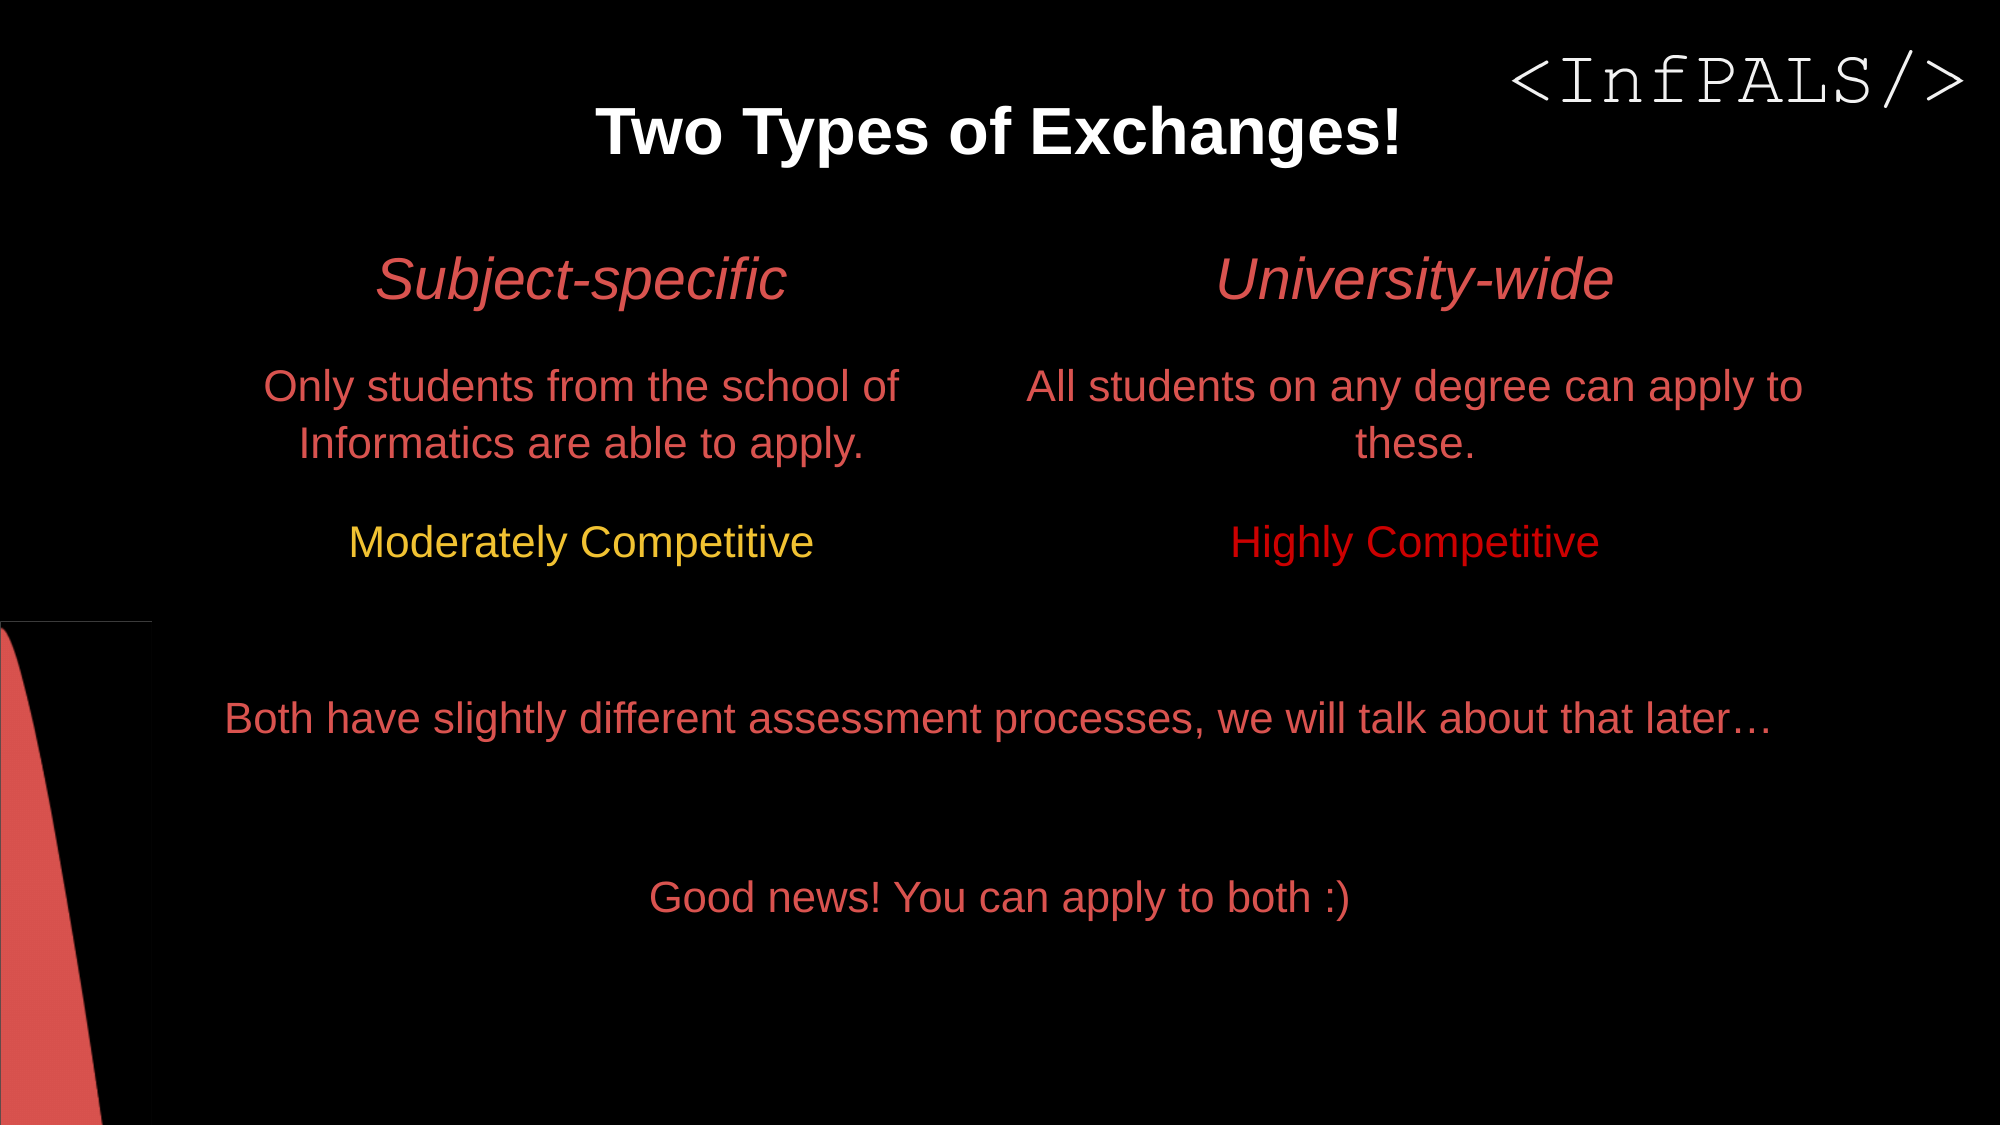

# Two Types of Exchanges!
Subject-specific
Only students from the school of Informatics are able to apply.
Moderately Competitive
University-wide
All students on any degree can apply to these.
Highly Competitive
Both have slightly different assessment processes, we will talk about that later…
Good news! You can apply to both :)